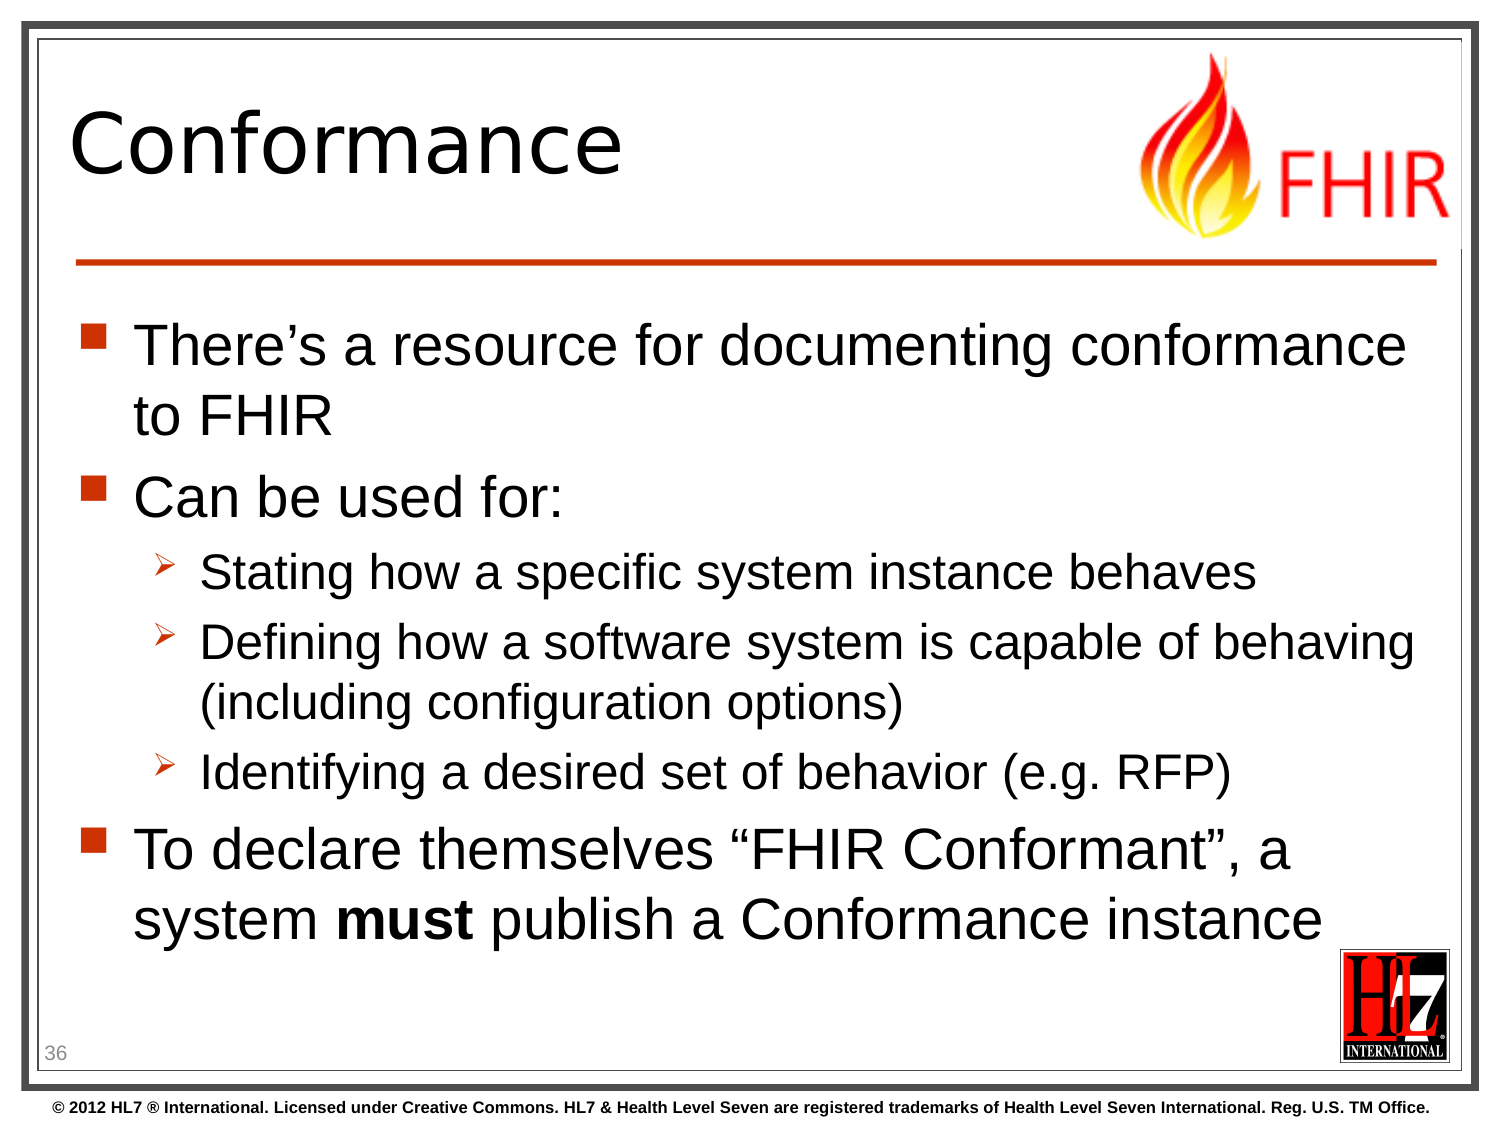

# Conformance
There’s a resource for documenting conformance to FHIR
Can be used for:
Stating how a specific system instance behaves
Defining how a software system is capable of behaving (including configuration options)
Identifying a desired set of behavior (e.g. RFP)
To declare themselves “FHIR Conformant”, a system must publish a Conformance instance
36